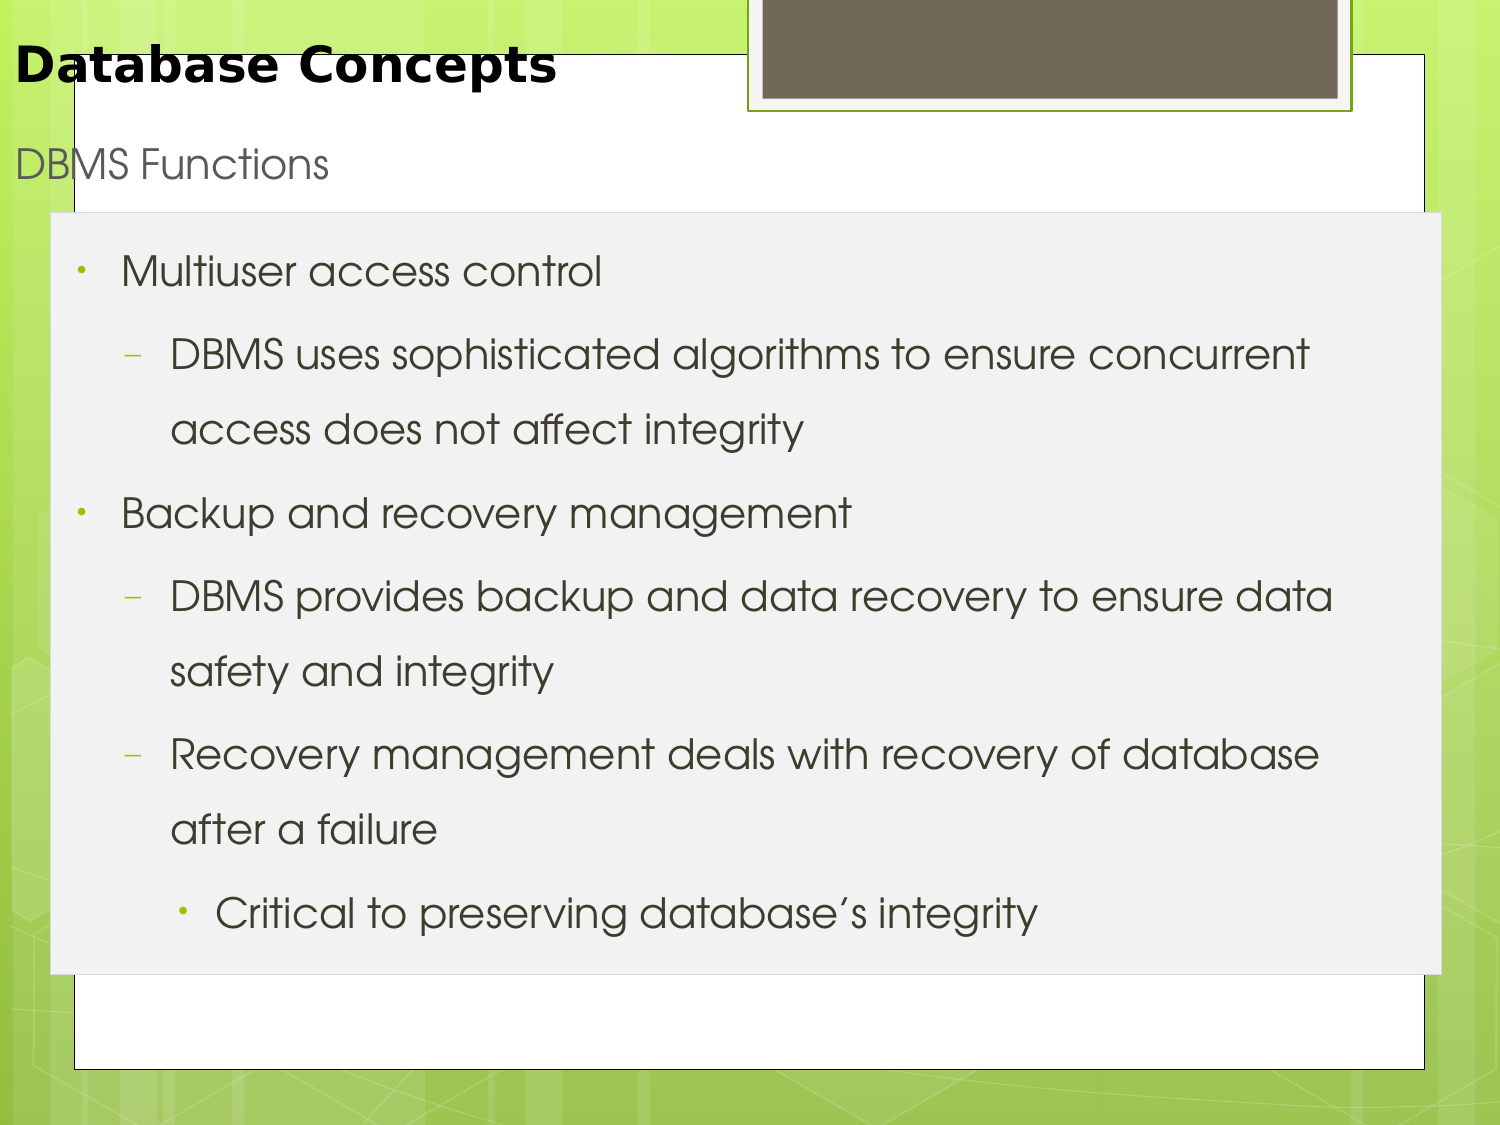

Database Concepts
# DBMS Functions
Multiuser access control
DBMS uses sophisticated algorithms to ensure concurrent access does not affect integrity
Backup and recovery management
DBMS provides backup and data recovery to ensure data safety and integrity
Recovery management deals with recovery of database after a failure
Critical to preserving database’s integrity